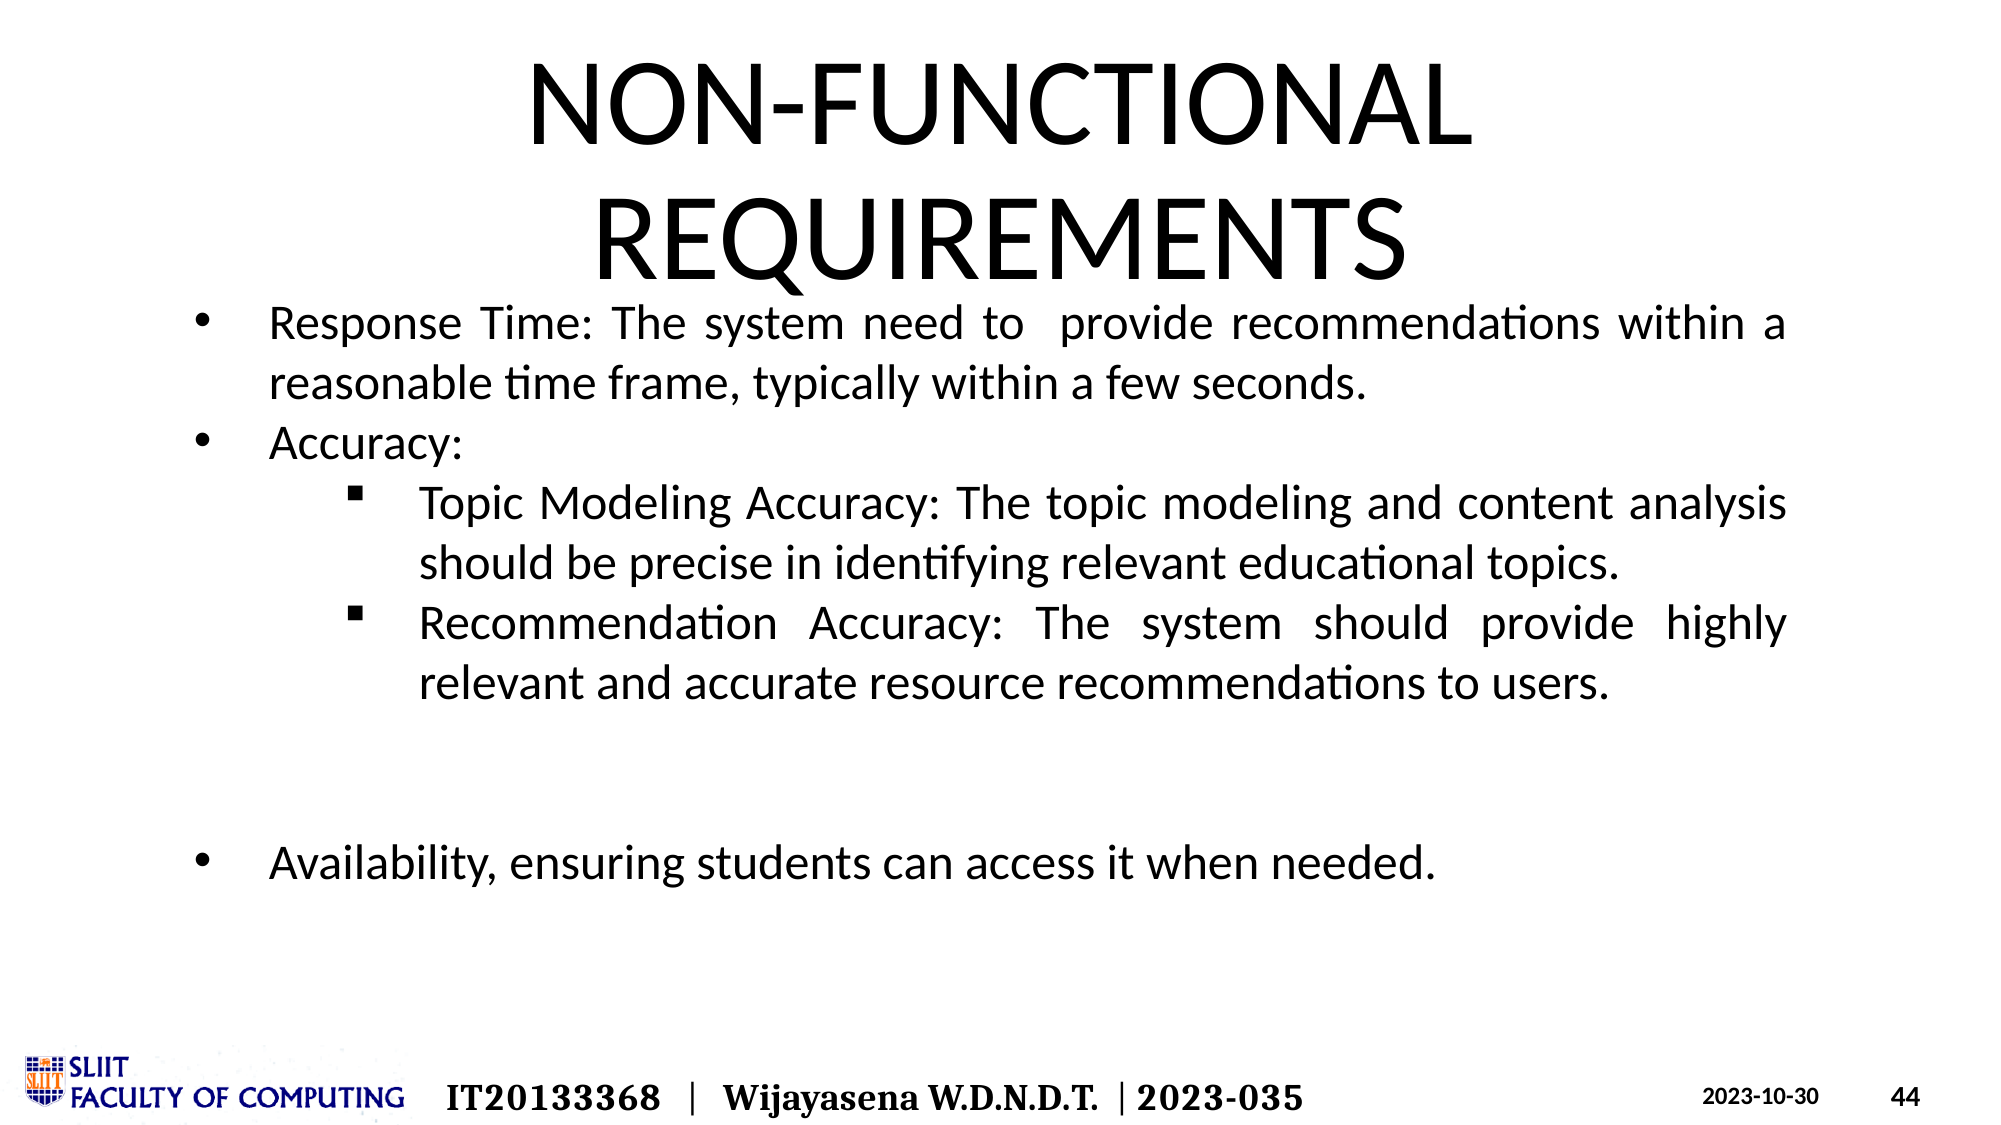

NON-FUNCTIONAL REQUIREMENTS
Response Time: The system need to  provide recommendations within a reasonable time frame, typically within a few seconds.
Accuracy:
Topic Modeling Accuracy: The topic modeling and content analysis should be precise in identifying relevant educational topics.
Recommendation Accuracy: The system should provide highly relevant and accurate resource recommendations to users.

Availability, ensuring students can access it when needed.
IT20133368   |   Wijayasena W.D.N.D.T.  | 2023-035